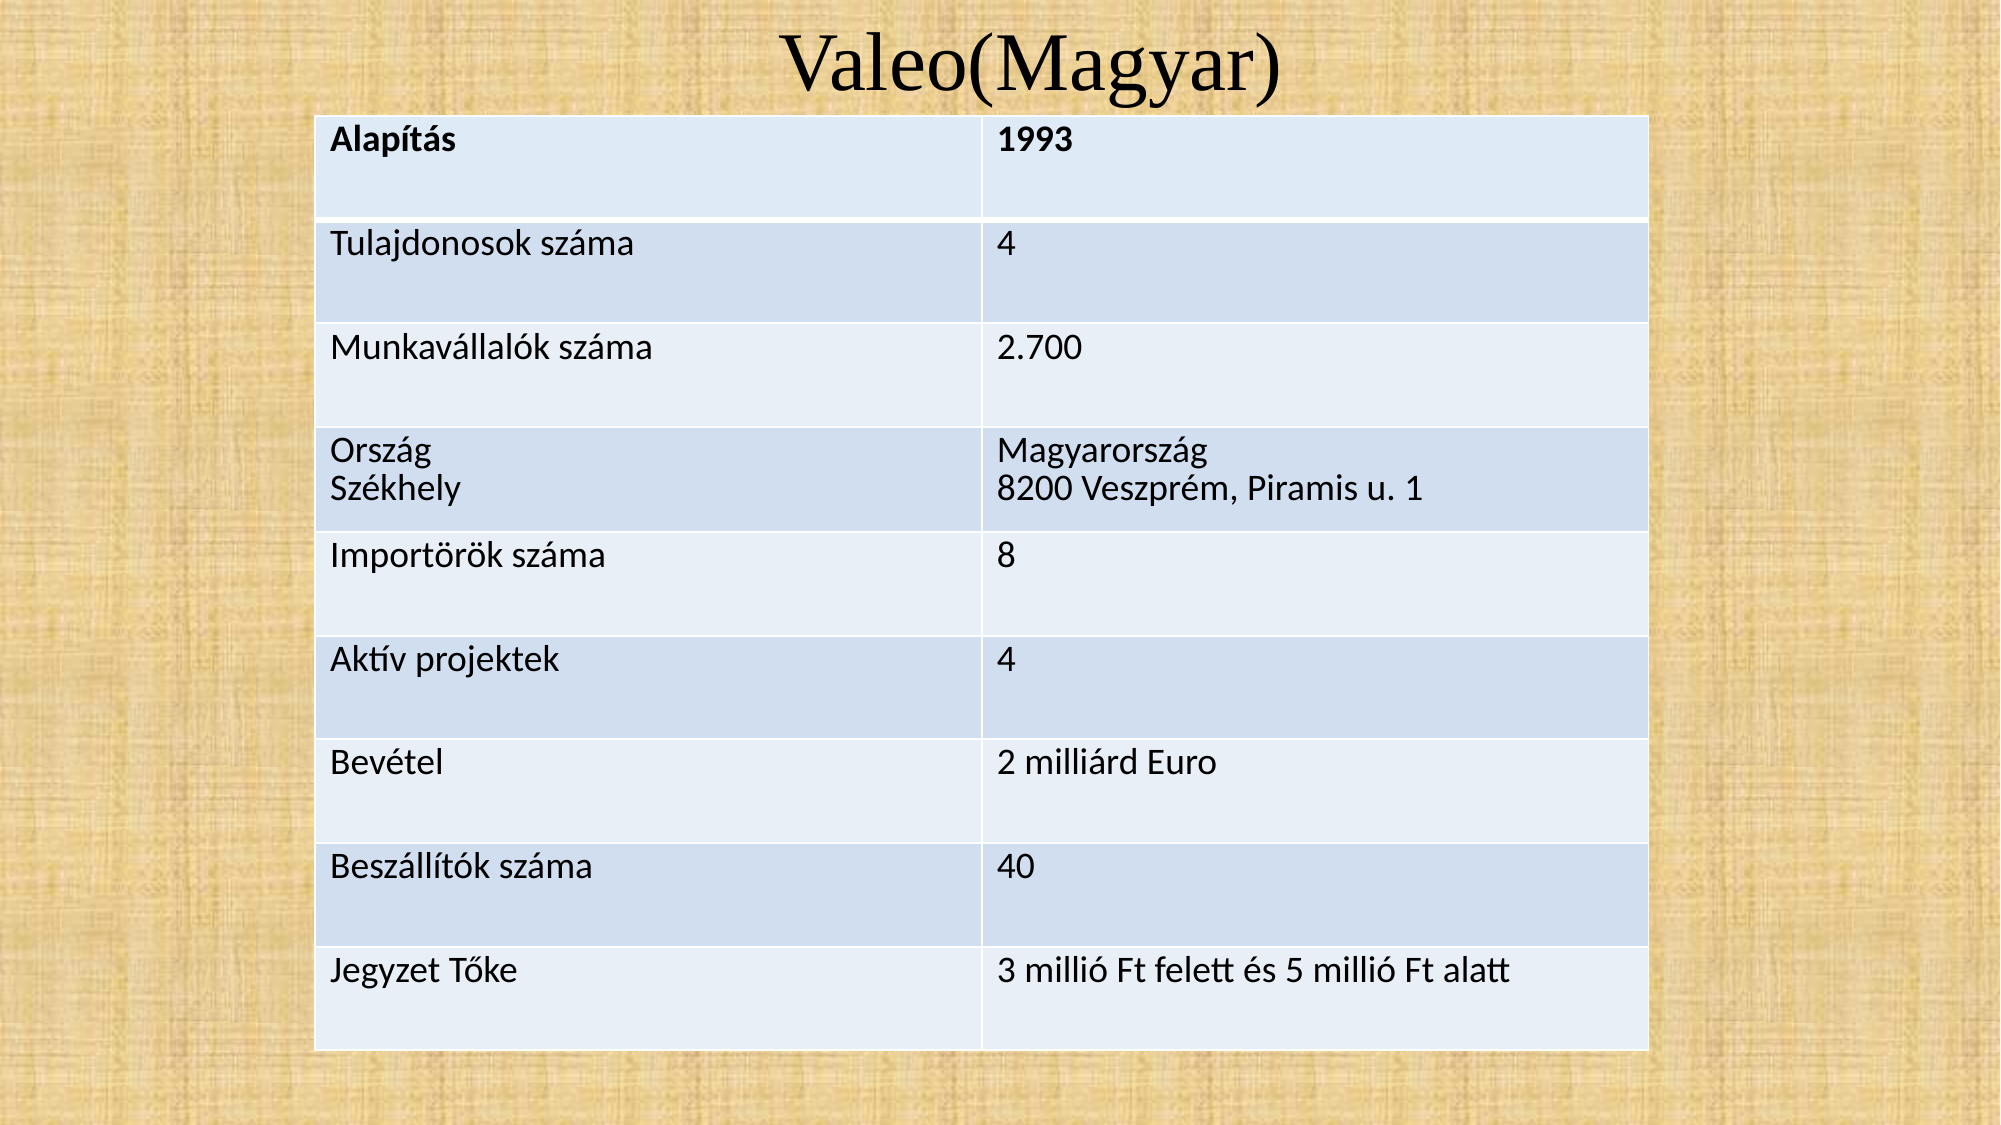

Valeo(Magyar)
| Alapítás | 1993 |
| --- | --- |
| Tulajdonosok száma | 4 |
| Munkavállalók száma | 2.700 |
| Ország Székhely | Magyarország 8200 Veszprém, Piramis u. 1 |
| Importörök száma | 8 |
| Aktív projektek | 4 |
| Bevétel | 2 milliárd Euro |
| Beszállítók száma | 40 |
| Jegyzet Tőke | 3 millió Ft felett és 5 millió Ft alatt |